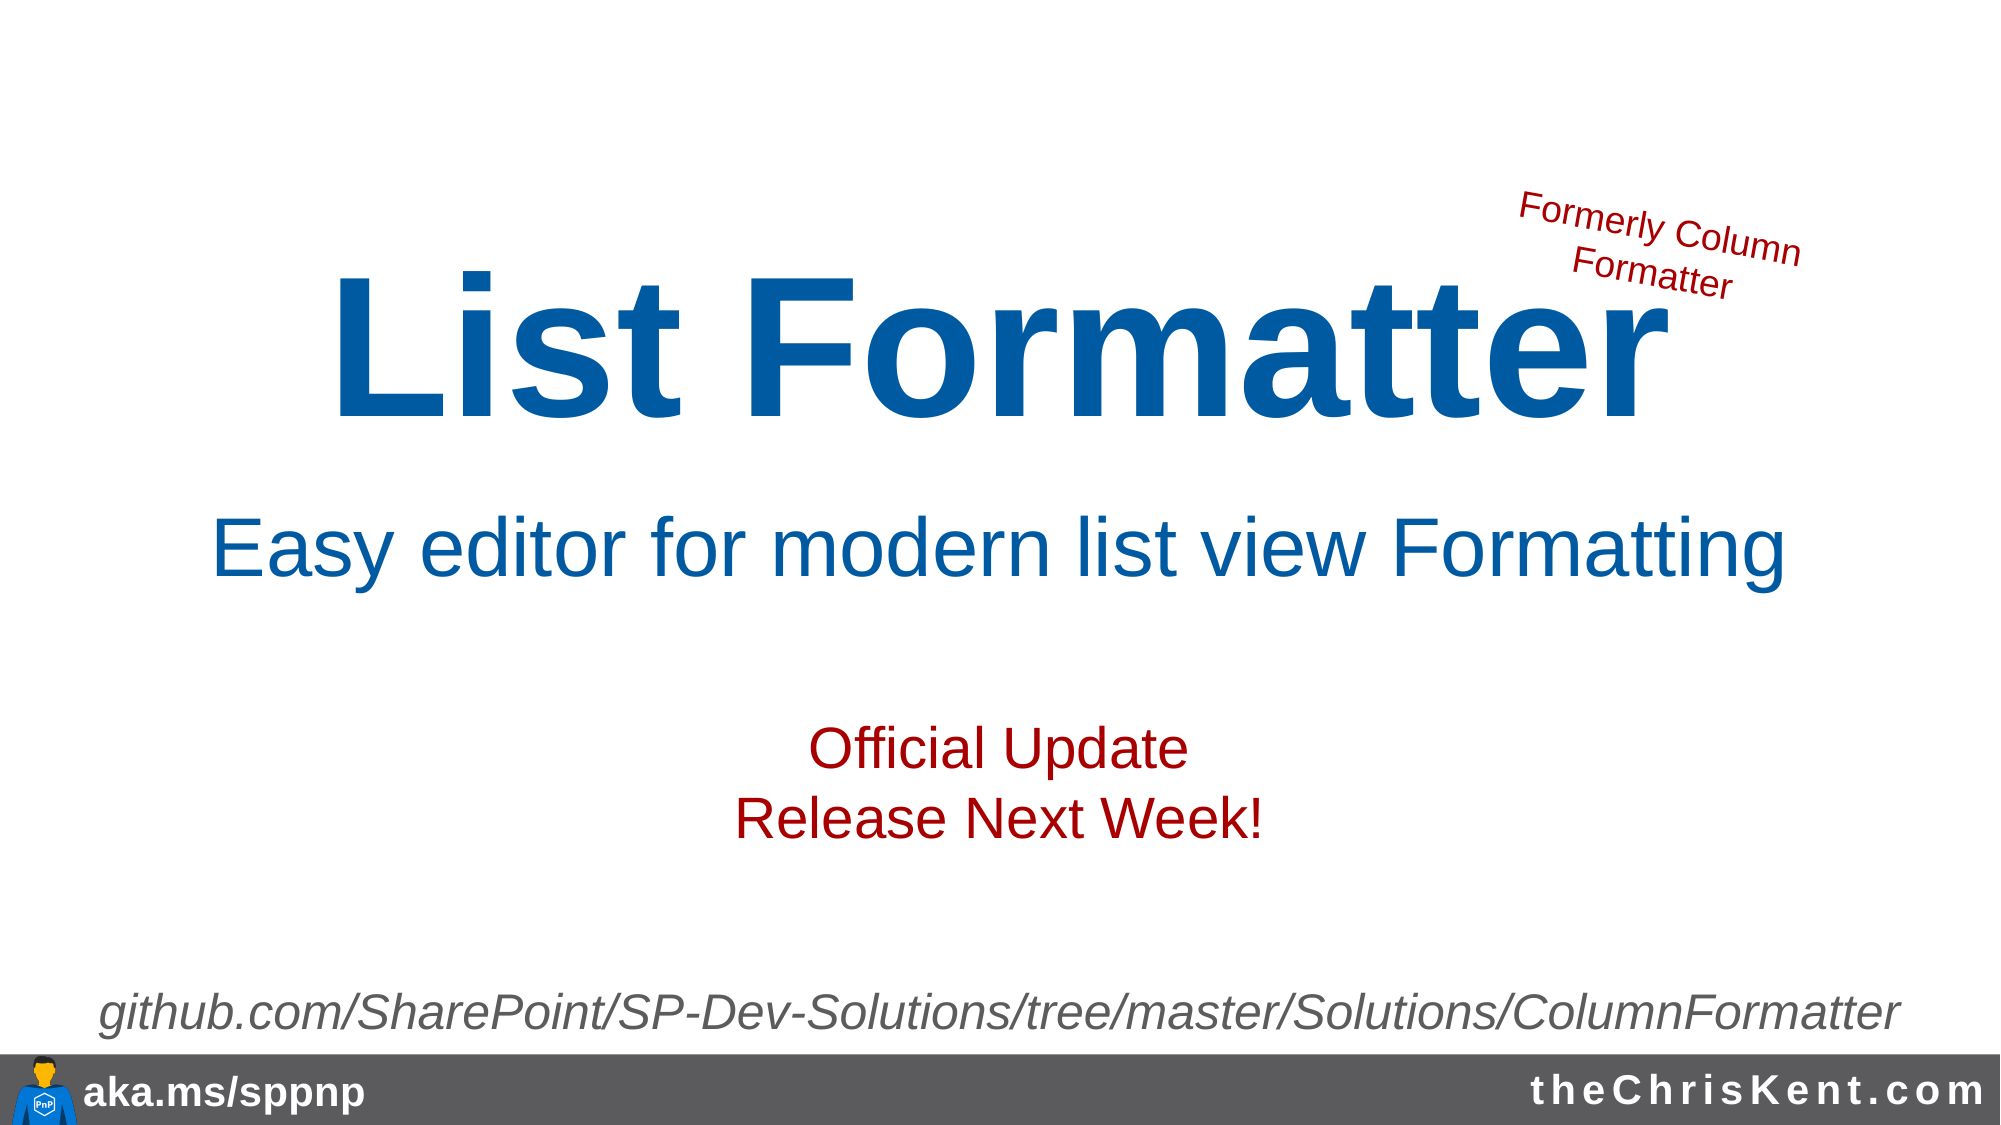

Formerly Column Formatter
List Formatter
Easy editor for modern list view Formatting
Official Update Release Next Week!
github.com/SharePoint/SP-Dev-Solutions/tree/master/Solutions/ColumnFormatter